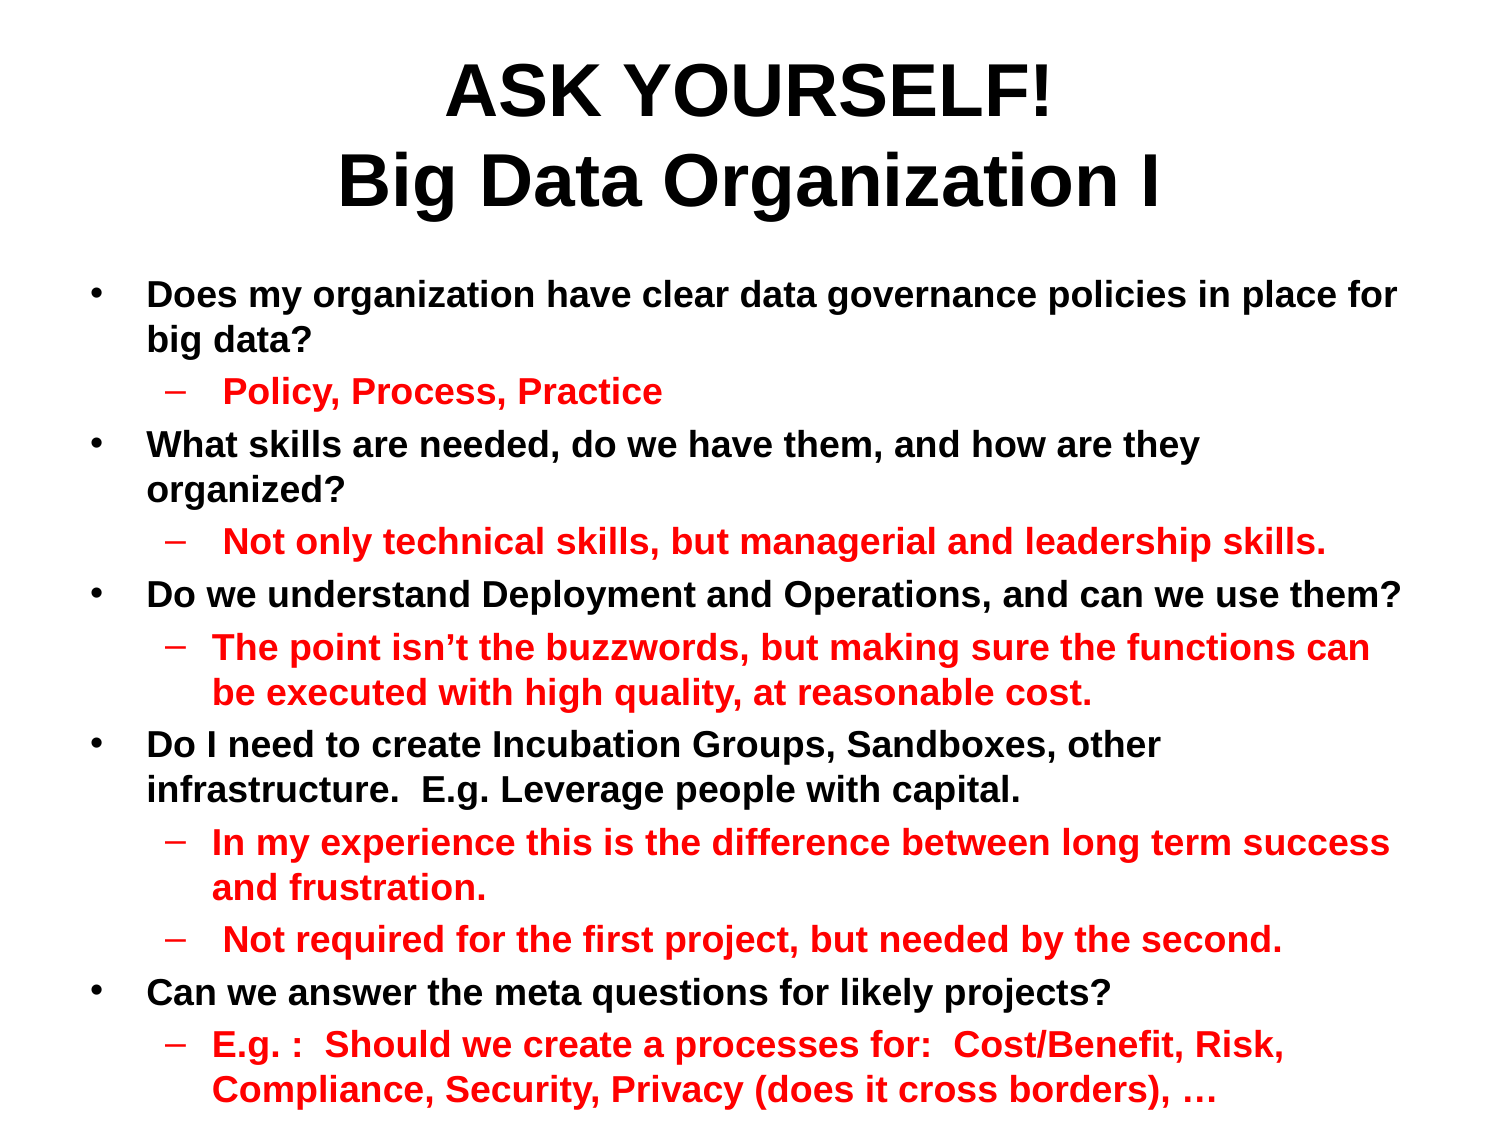

# ASK YOURSELF! Big Data Organization I
Does my organization have clear data governance policies in place for big data?
 Policy, Process, Practice
What skills are needed, do we have them, and how are they organized?
 Not only technical skills, but managerial and leadership skills.
Do we understand Deployment and Operations, and can we use them?
The point isn’t the buzzwords, but making sure the functions can be executed with high quality, at reasonable cost.
Do I need to create Incubation Groups, Sandboxes, other infrastructure.  E.g. Leverage people with capital.
In my experience this is the difference between long term success and frustration.
 Not required for the first project, but needed by the second.
Can we answer the meta questions for likely projects?
E.g. :  Should we create a processes for:  Cost/Benefit, Risk, Compliance, Security, Privacy (does it cross borders), …